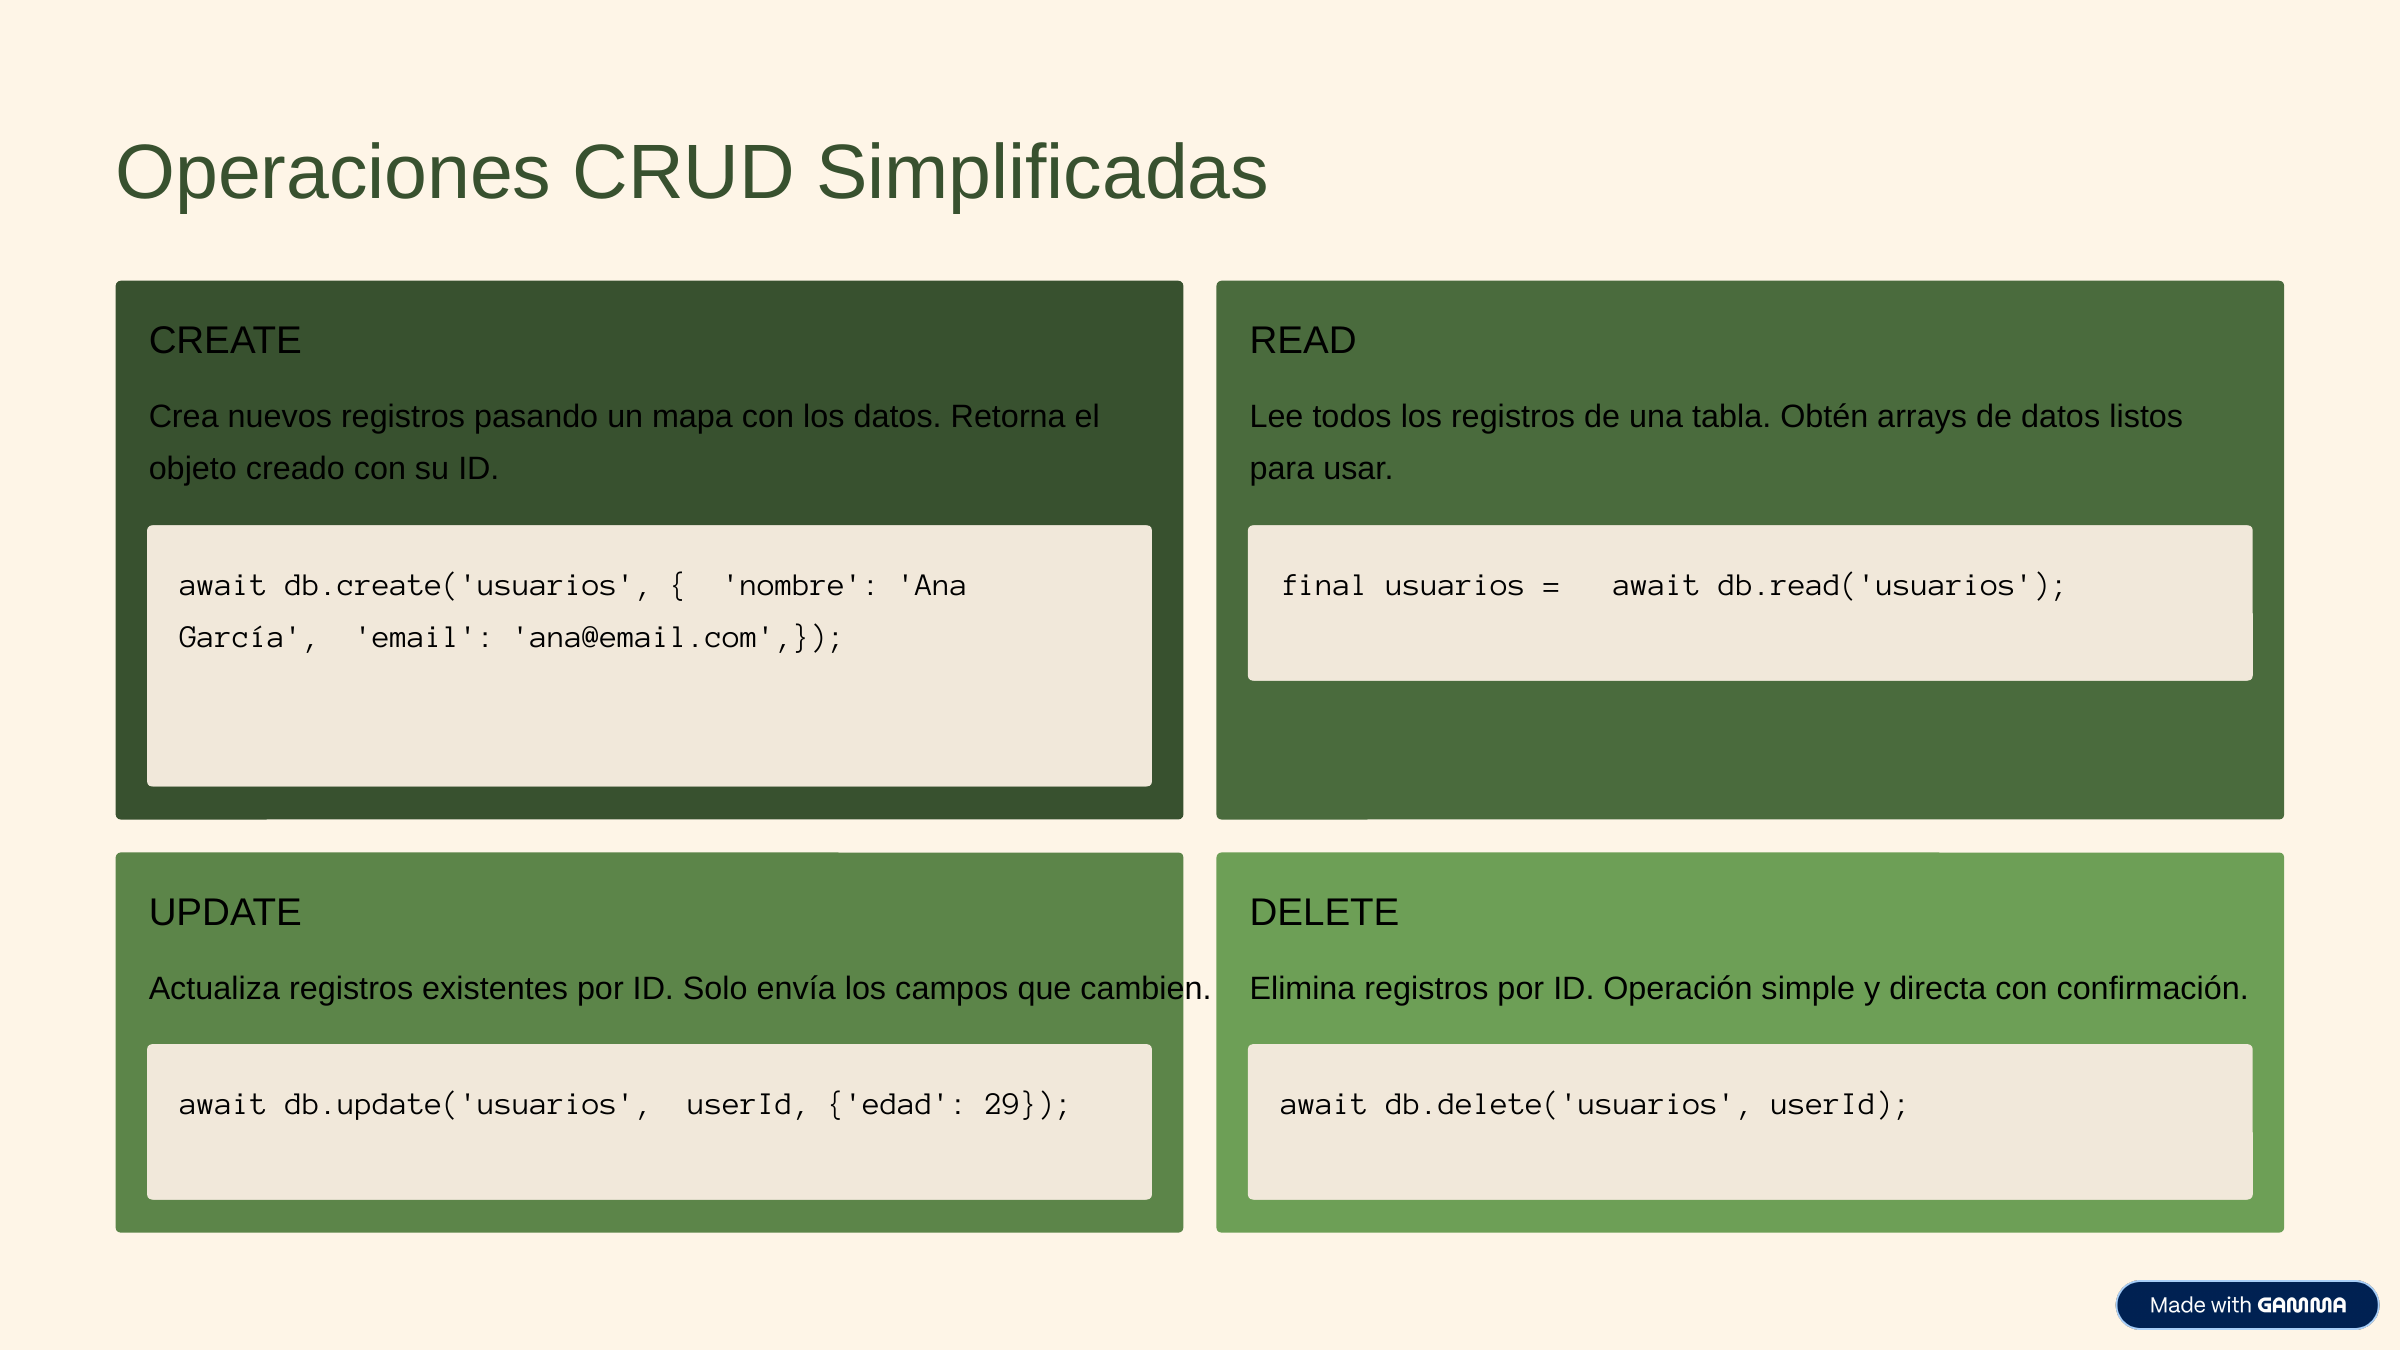

Operaciones CRUD Simplificadas

CREATE
READ
Crea nuevos registros pasando un mapa con los datos. Retorna el objeto creado con su ID.
Lee todos los registros de una tabla. Obtén arrays de datos listos para usar.

await db.create('usuarios', {  'nombre': 'Ana García',  'email': 'ana@email.com',});
final usuarios =   await db.read('usuarios');

UPDATE
DELETE
Actualiza registros existentes por ID. Solo envía los campos que cambien.
Elimina registros por ID. Operación simple y directa con confirmación.

await db.update('usuarios',  userId, {'edad': 29});
await db.delete('usuarios', userId);